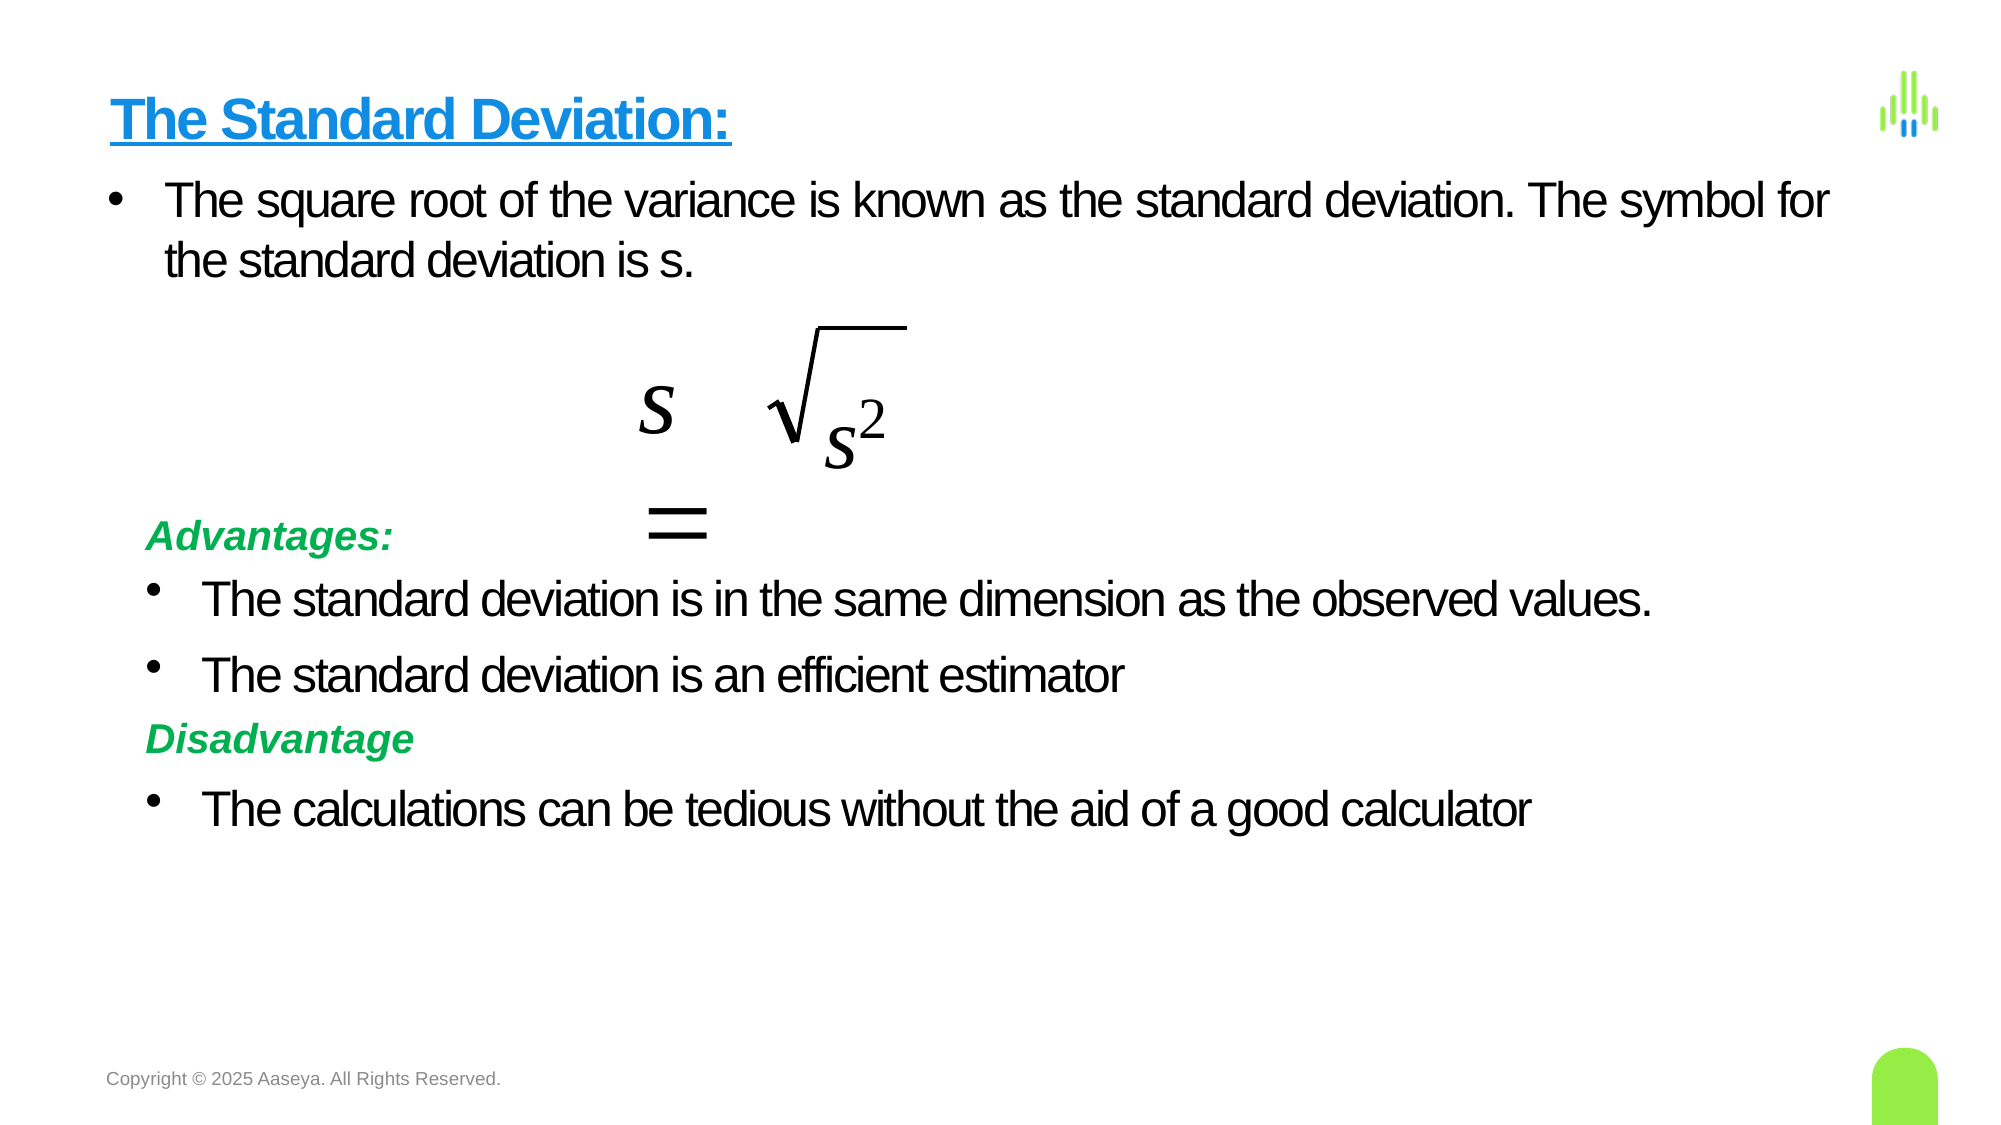

The Standard Deviation:
The square root of the variance is known as the standard deviation. The symbol for the standard deviation is s.
s2

s =
Advantages:
The standard deviation is in the same dimension as the observed values.
The standard deviation is an efficient estimator
Disadvantage
The calculations can be tedious without the aid of a good calculator

Copyright © 2025 Aaseya. All Rights Reserved.